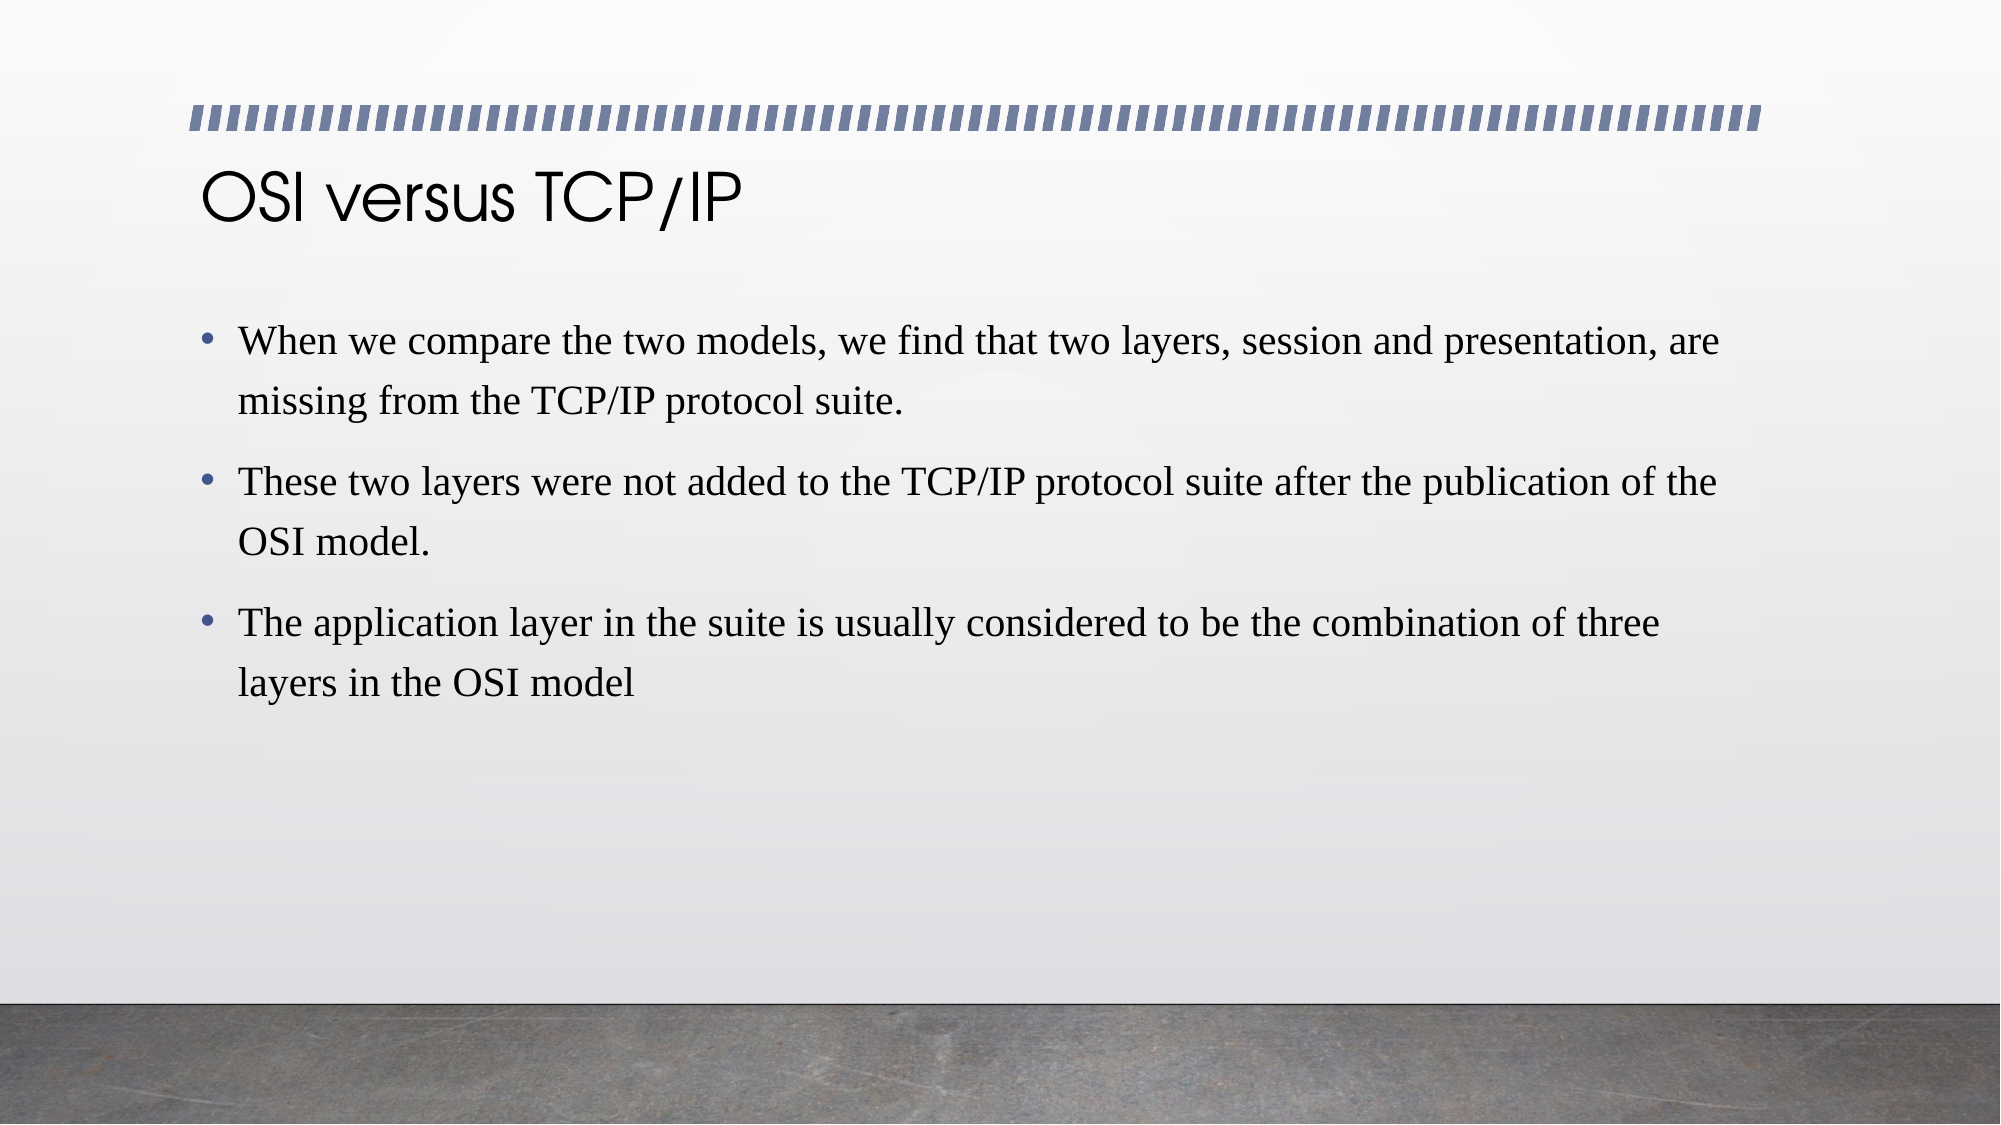

# OSI versus TCP/IP
When we compare the two models, we find that two layers, session and presentation, are missing from the TCP/IP protocol suite.
These two layers were not added to the TCP/IP protocol suite after the publication of the OSI model.
The application layer in the suite is usually considered to be the combination of three layers in the OSI model